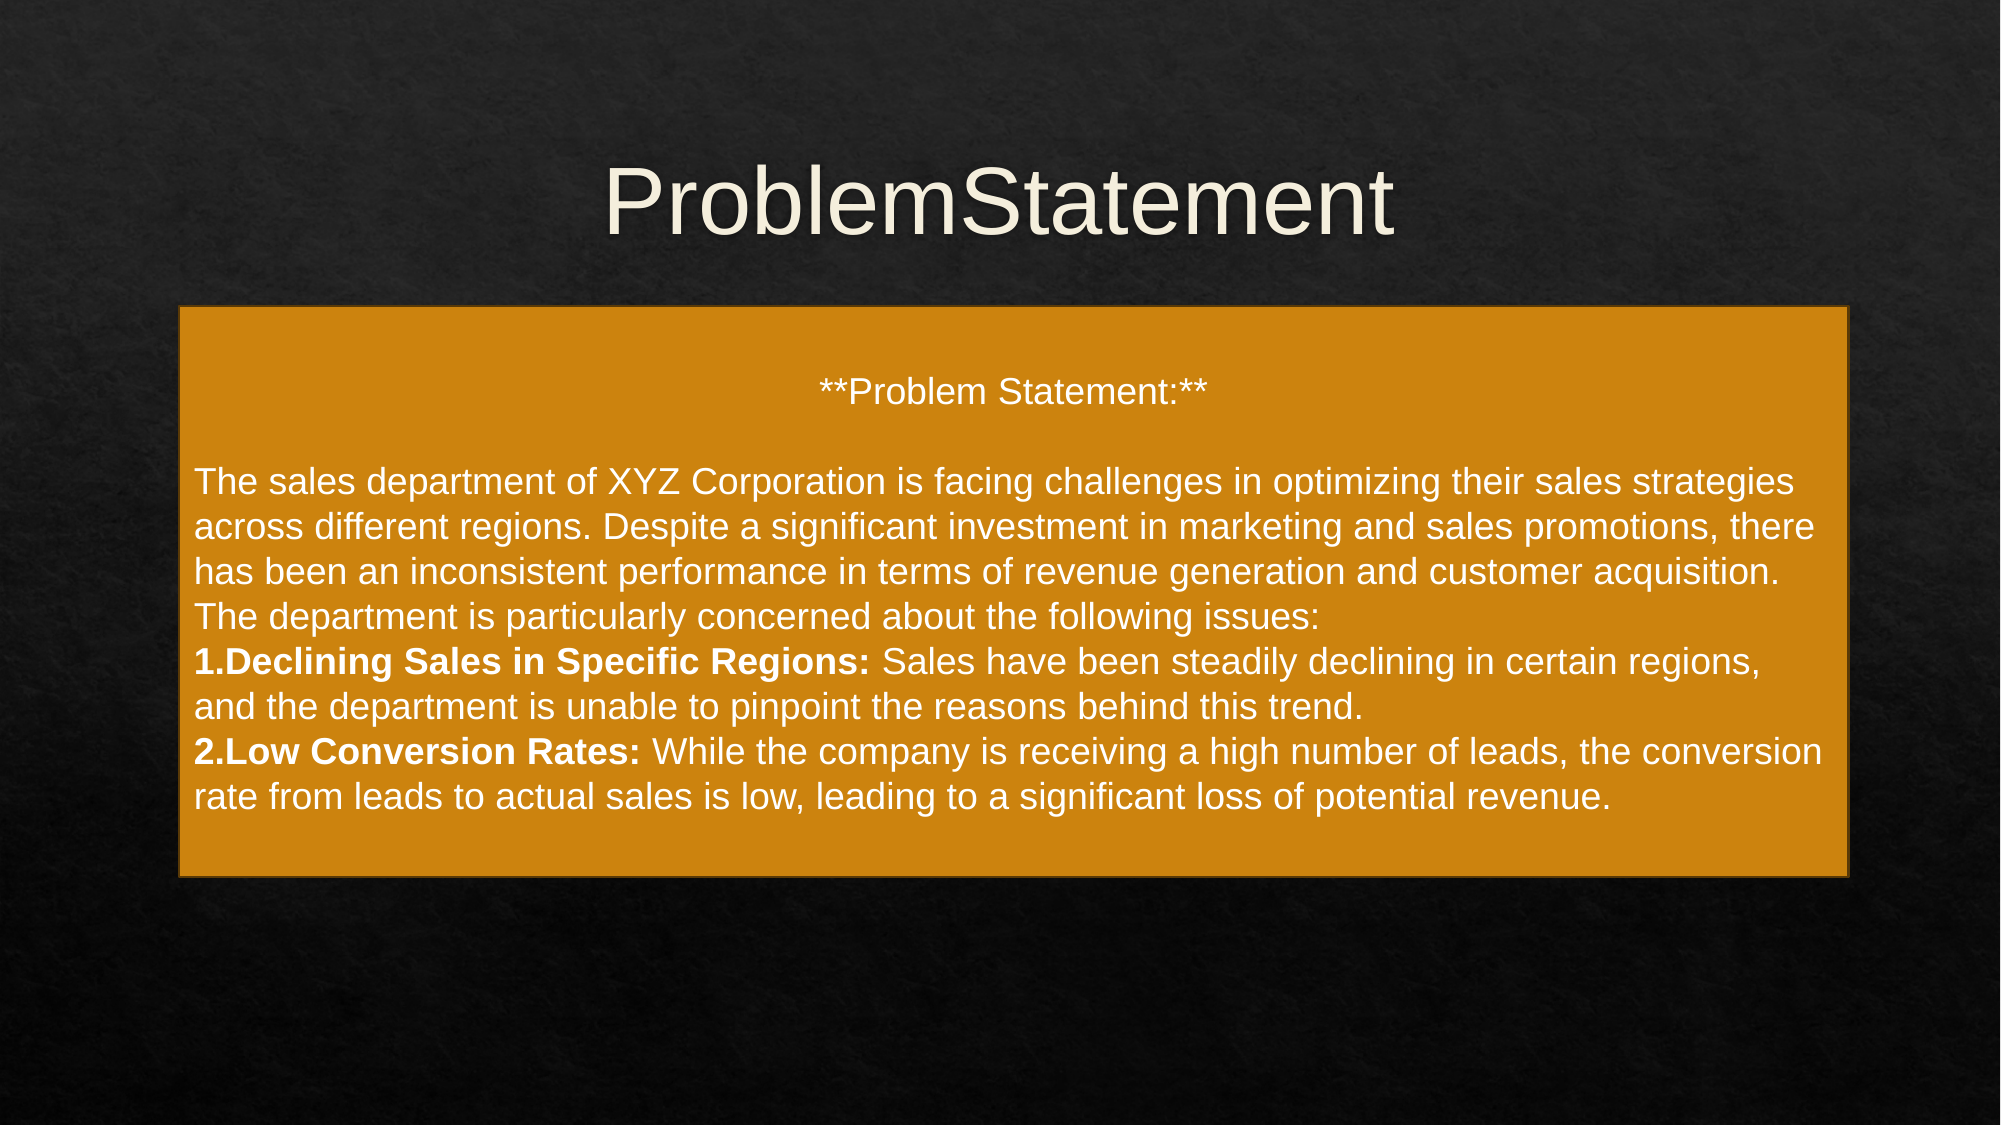

# ProblemStatement
**Problem Statement:**

The sales department of XYZ Corporation is facing challenges in optimizing their sales strategies across different regions. Despite a significant investment in marketing and sales promotions, there has been an inconsistent performance in terms of revenue generation and customer acquisition. The department is particularly concerned about the following issues:
Declining Sales in Specific Regions: Sales have been steadily declining in certain regions, and the department is unable to pinpoint the reasons behind this trend.
Low Conversion Rates: While the company is receiving a high number of leads, the conversion rate from leads to actual sales is low, leading to a significant loss of potential revenue.